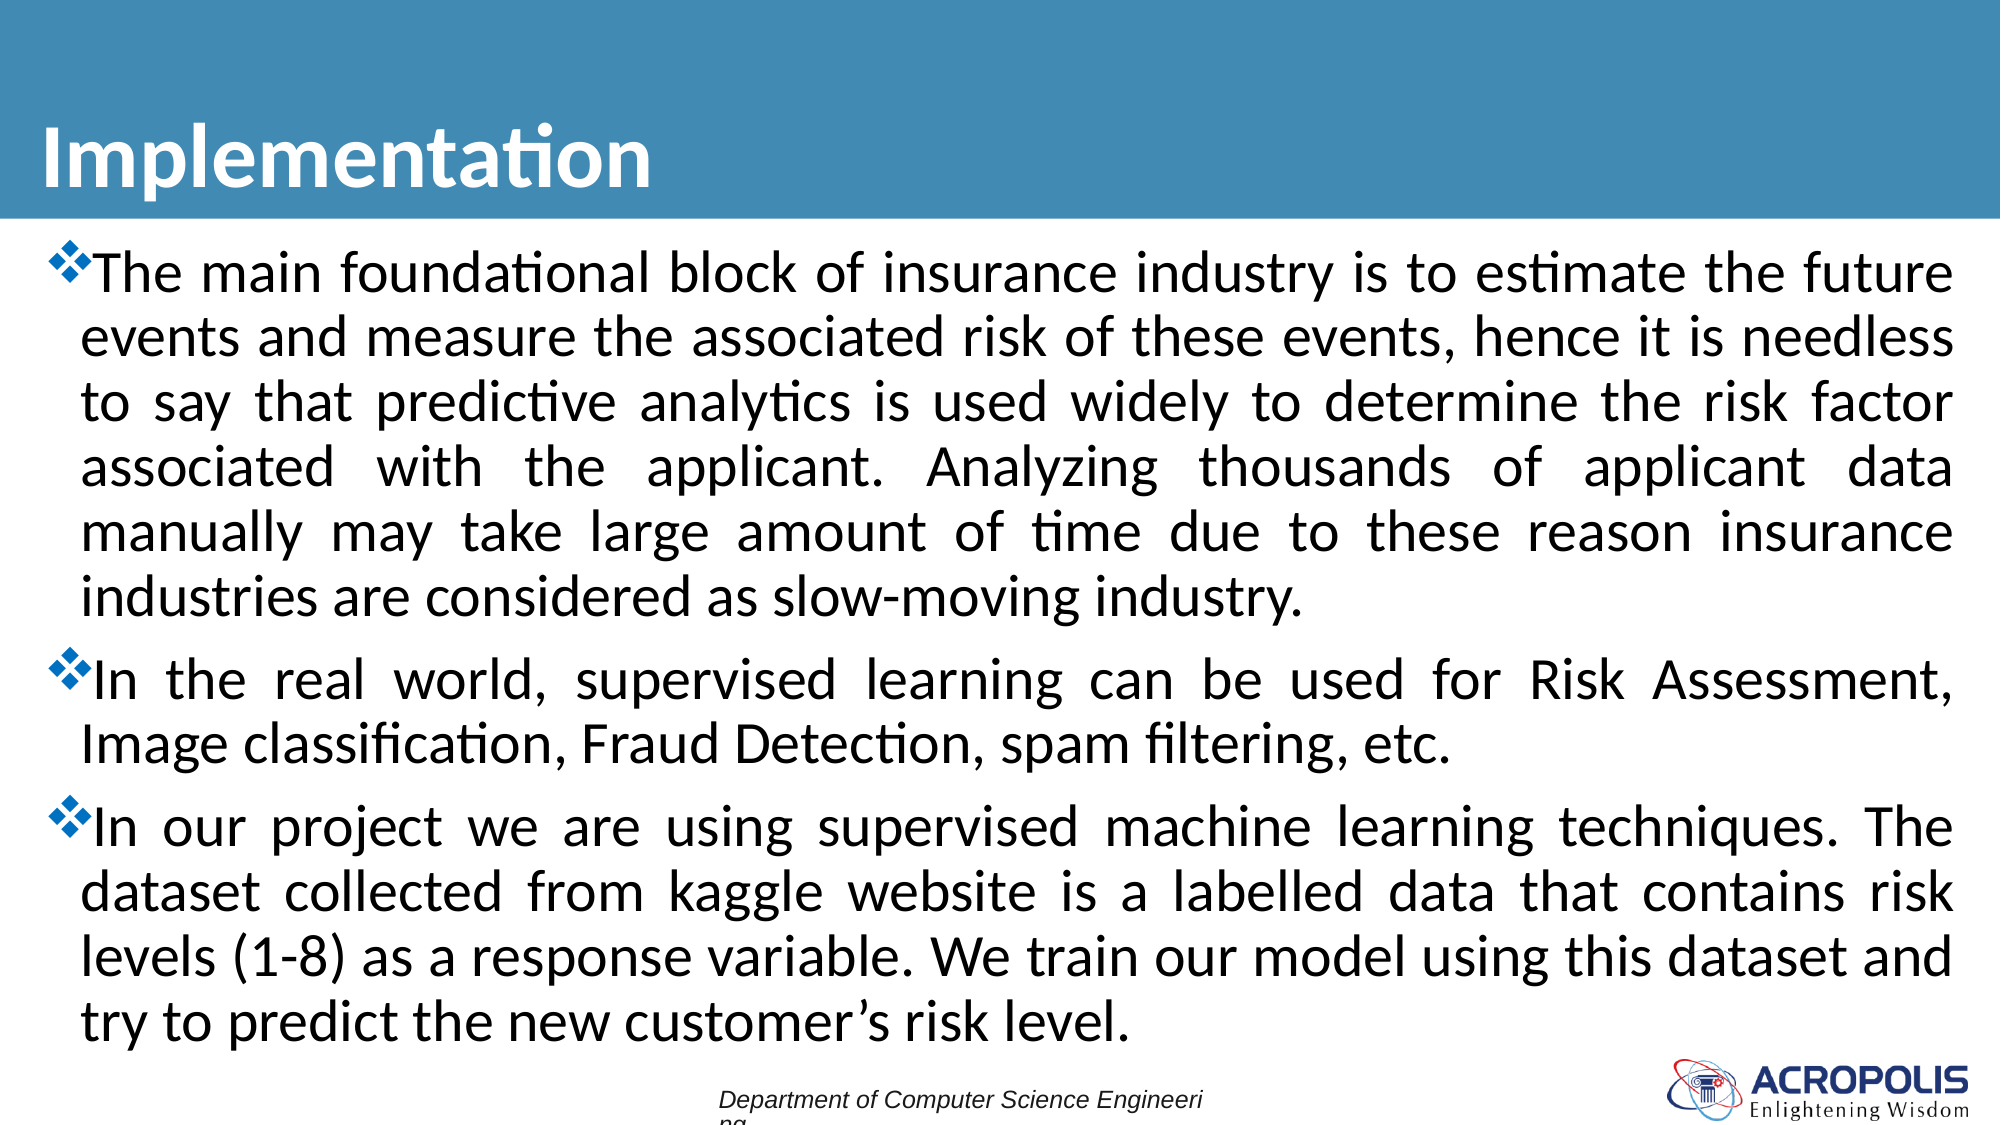

# Implementation
The main foundational block of insurance industry is to estimate the future events and measure the associated risk of these events, hence it is needless to say that predictive analytics is used widely to determine the risk factor associated with the applicant. Analyzing thousands of applicant data manually may take large amount of time due to these reason insurance industries are considered as slow-moving industry.
In the real world, supervised learning can be used for Risk Assessment, Image classification, Fraud Detection, spam filtering, etc.
In our project we are using supervised machine learning techniques. The dataset collected from kaggle website is a labelled data that contains risk levels (1-8) as a response variable. We train our model using this dataset and try to predict the new customer’s risk level.

Department of Computer Science Engineering
24